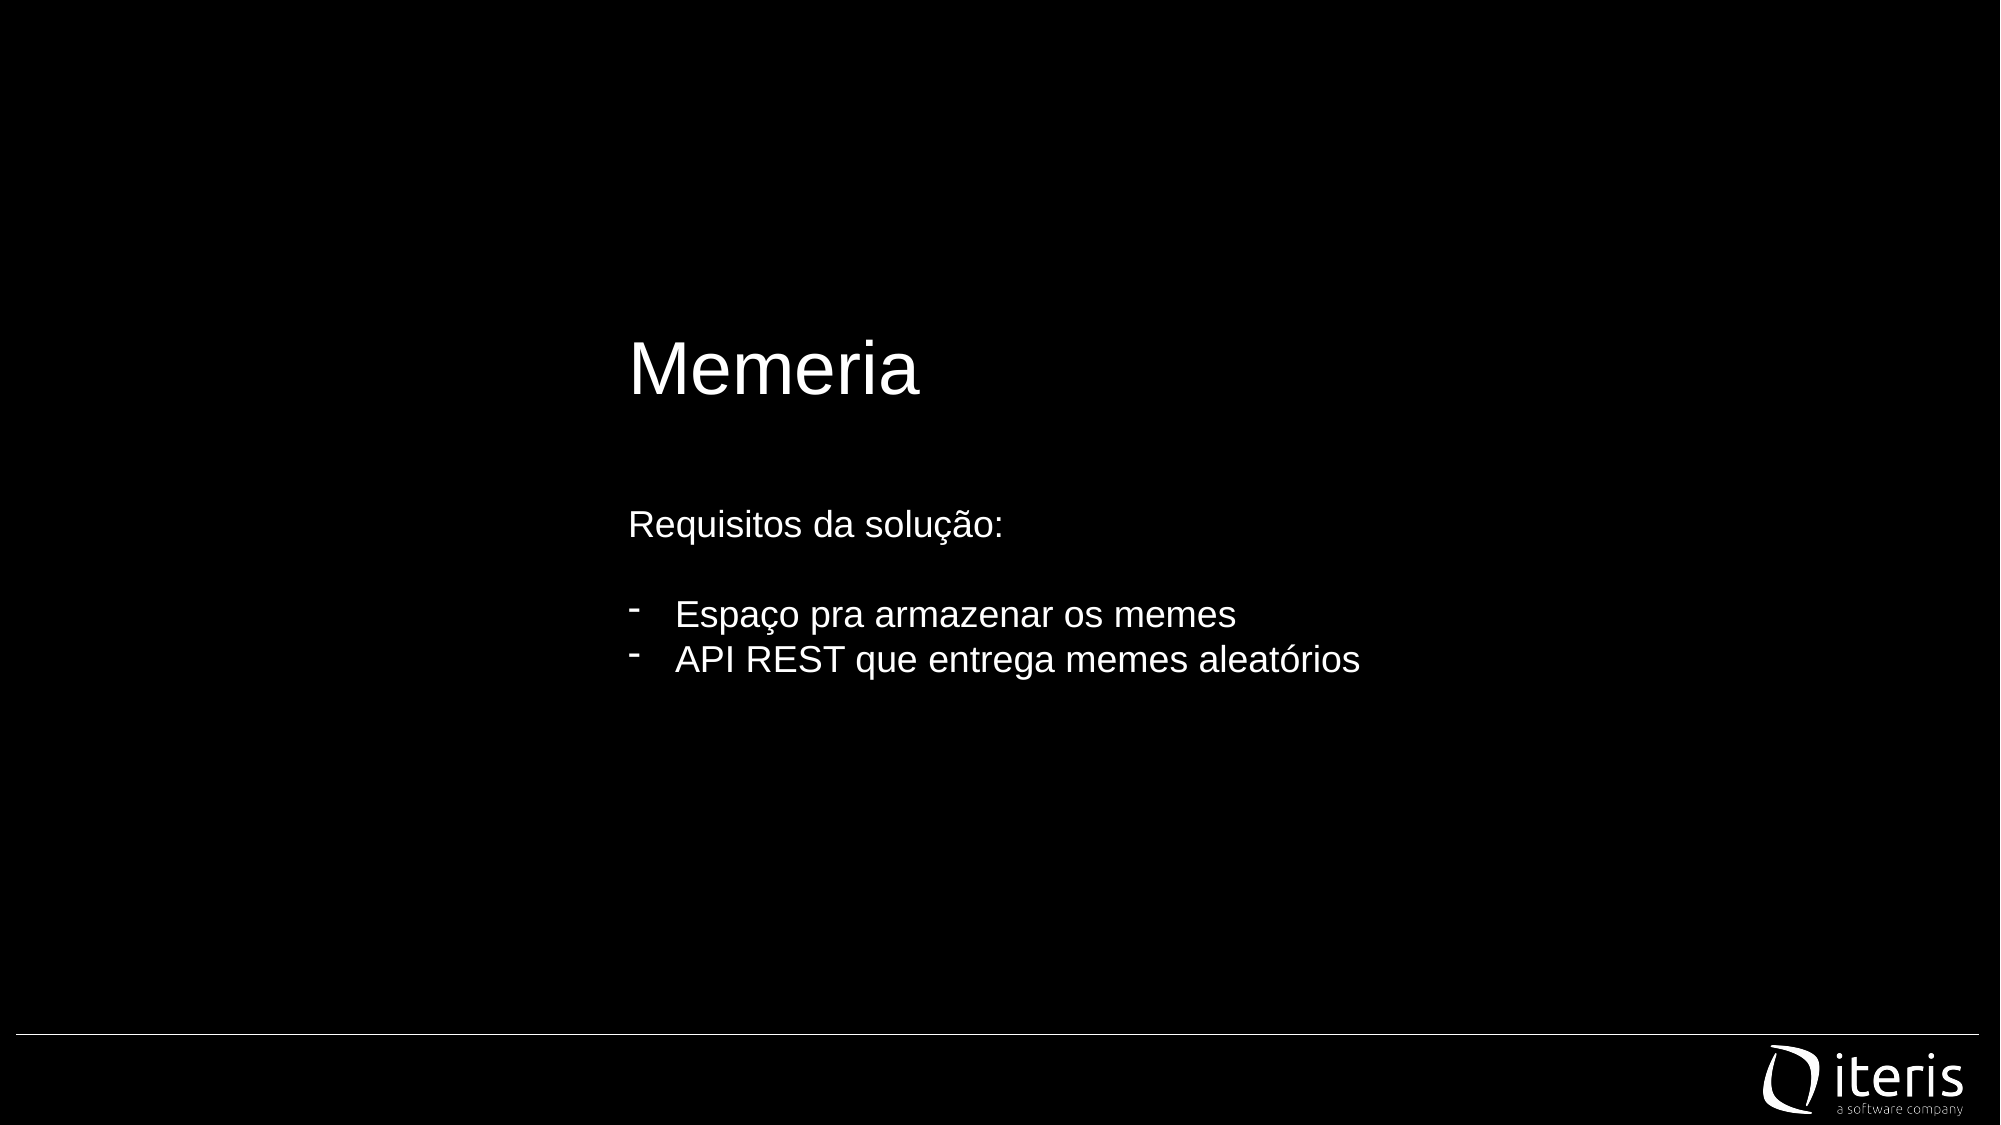

Memeria

Requisitos da solução:

Espaço pra armazenar os memes
API REST que entrega memes aleatórios